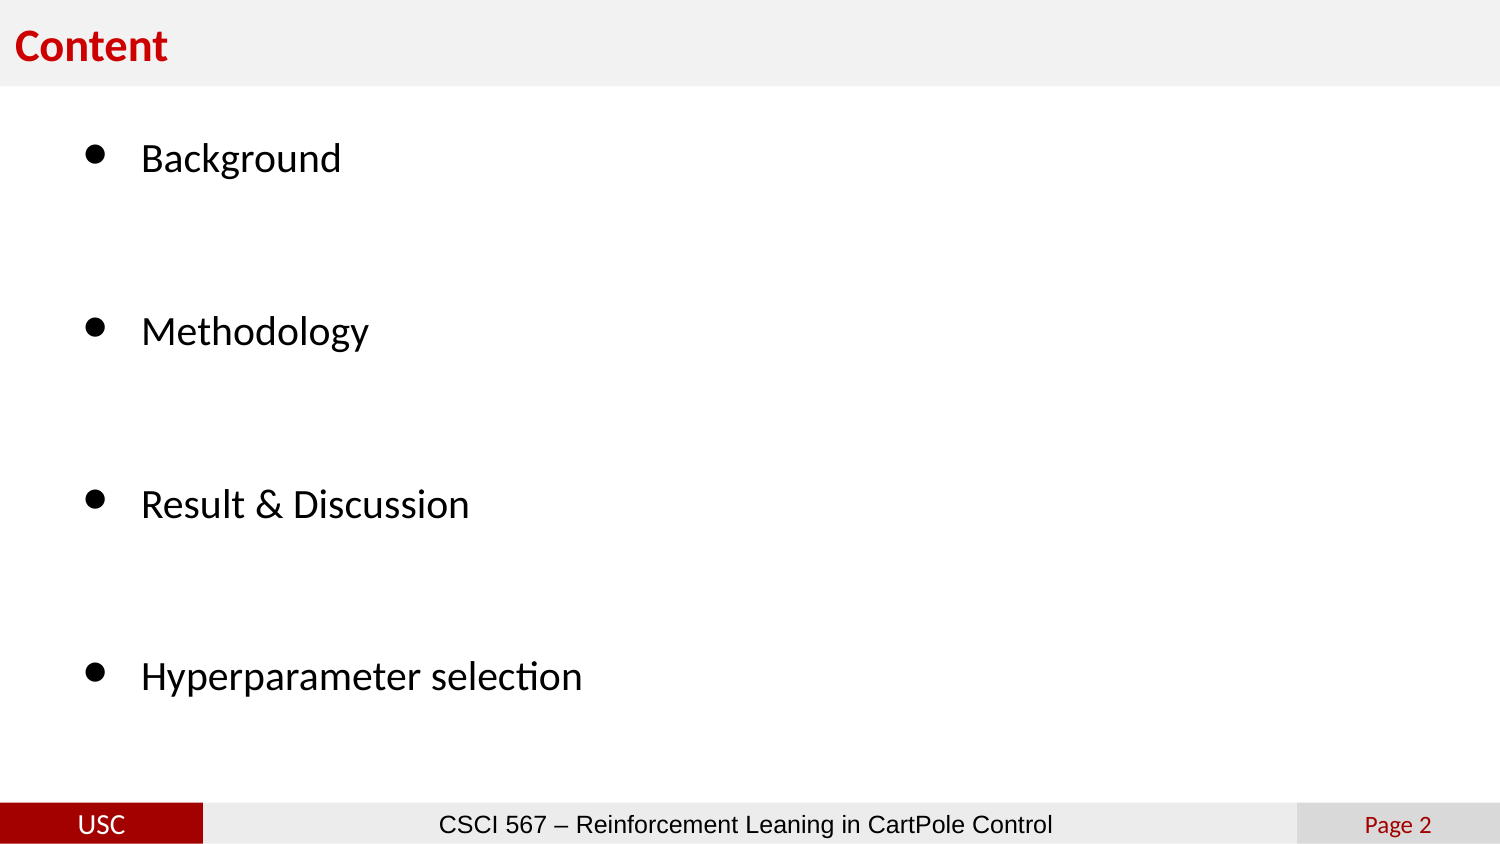

# Content
Background

Methodology

Result & Discussion

Hyperparameter selection